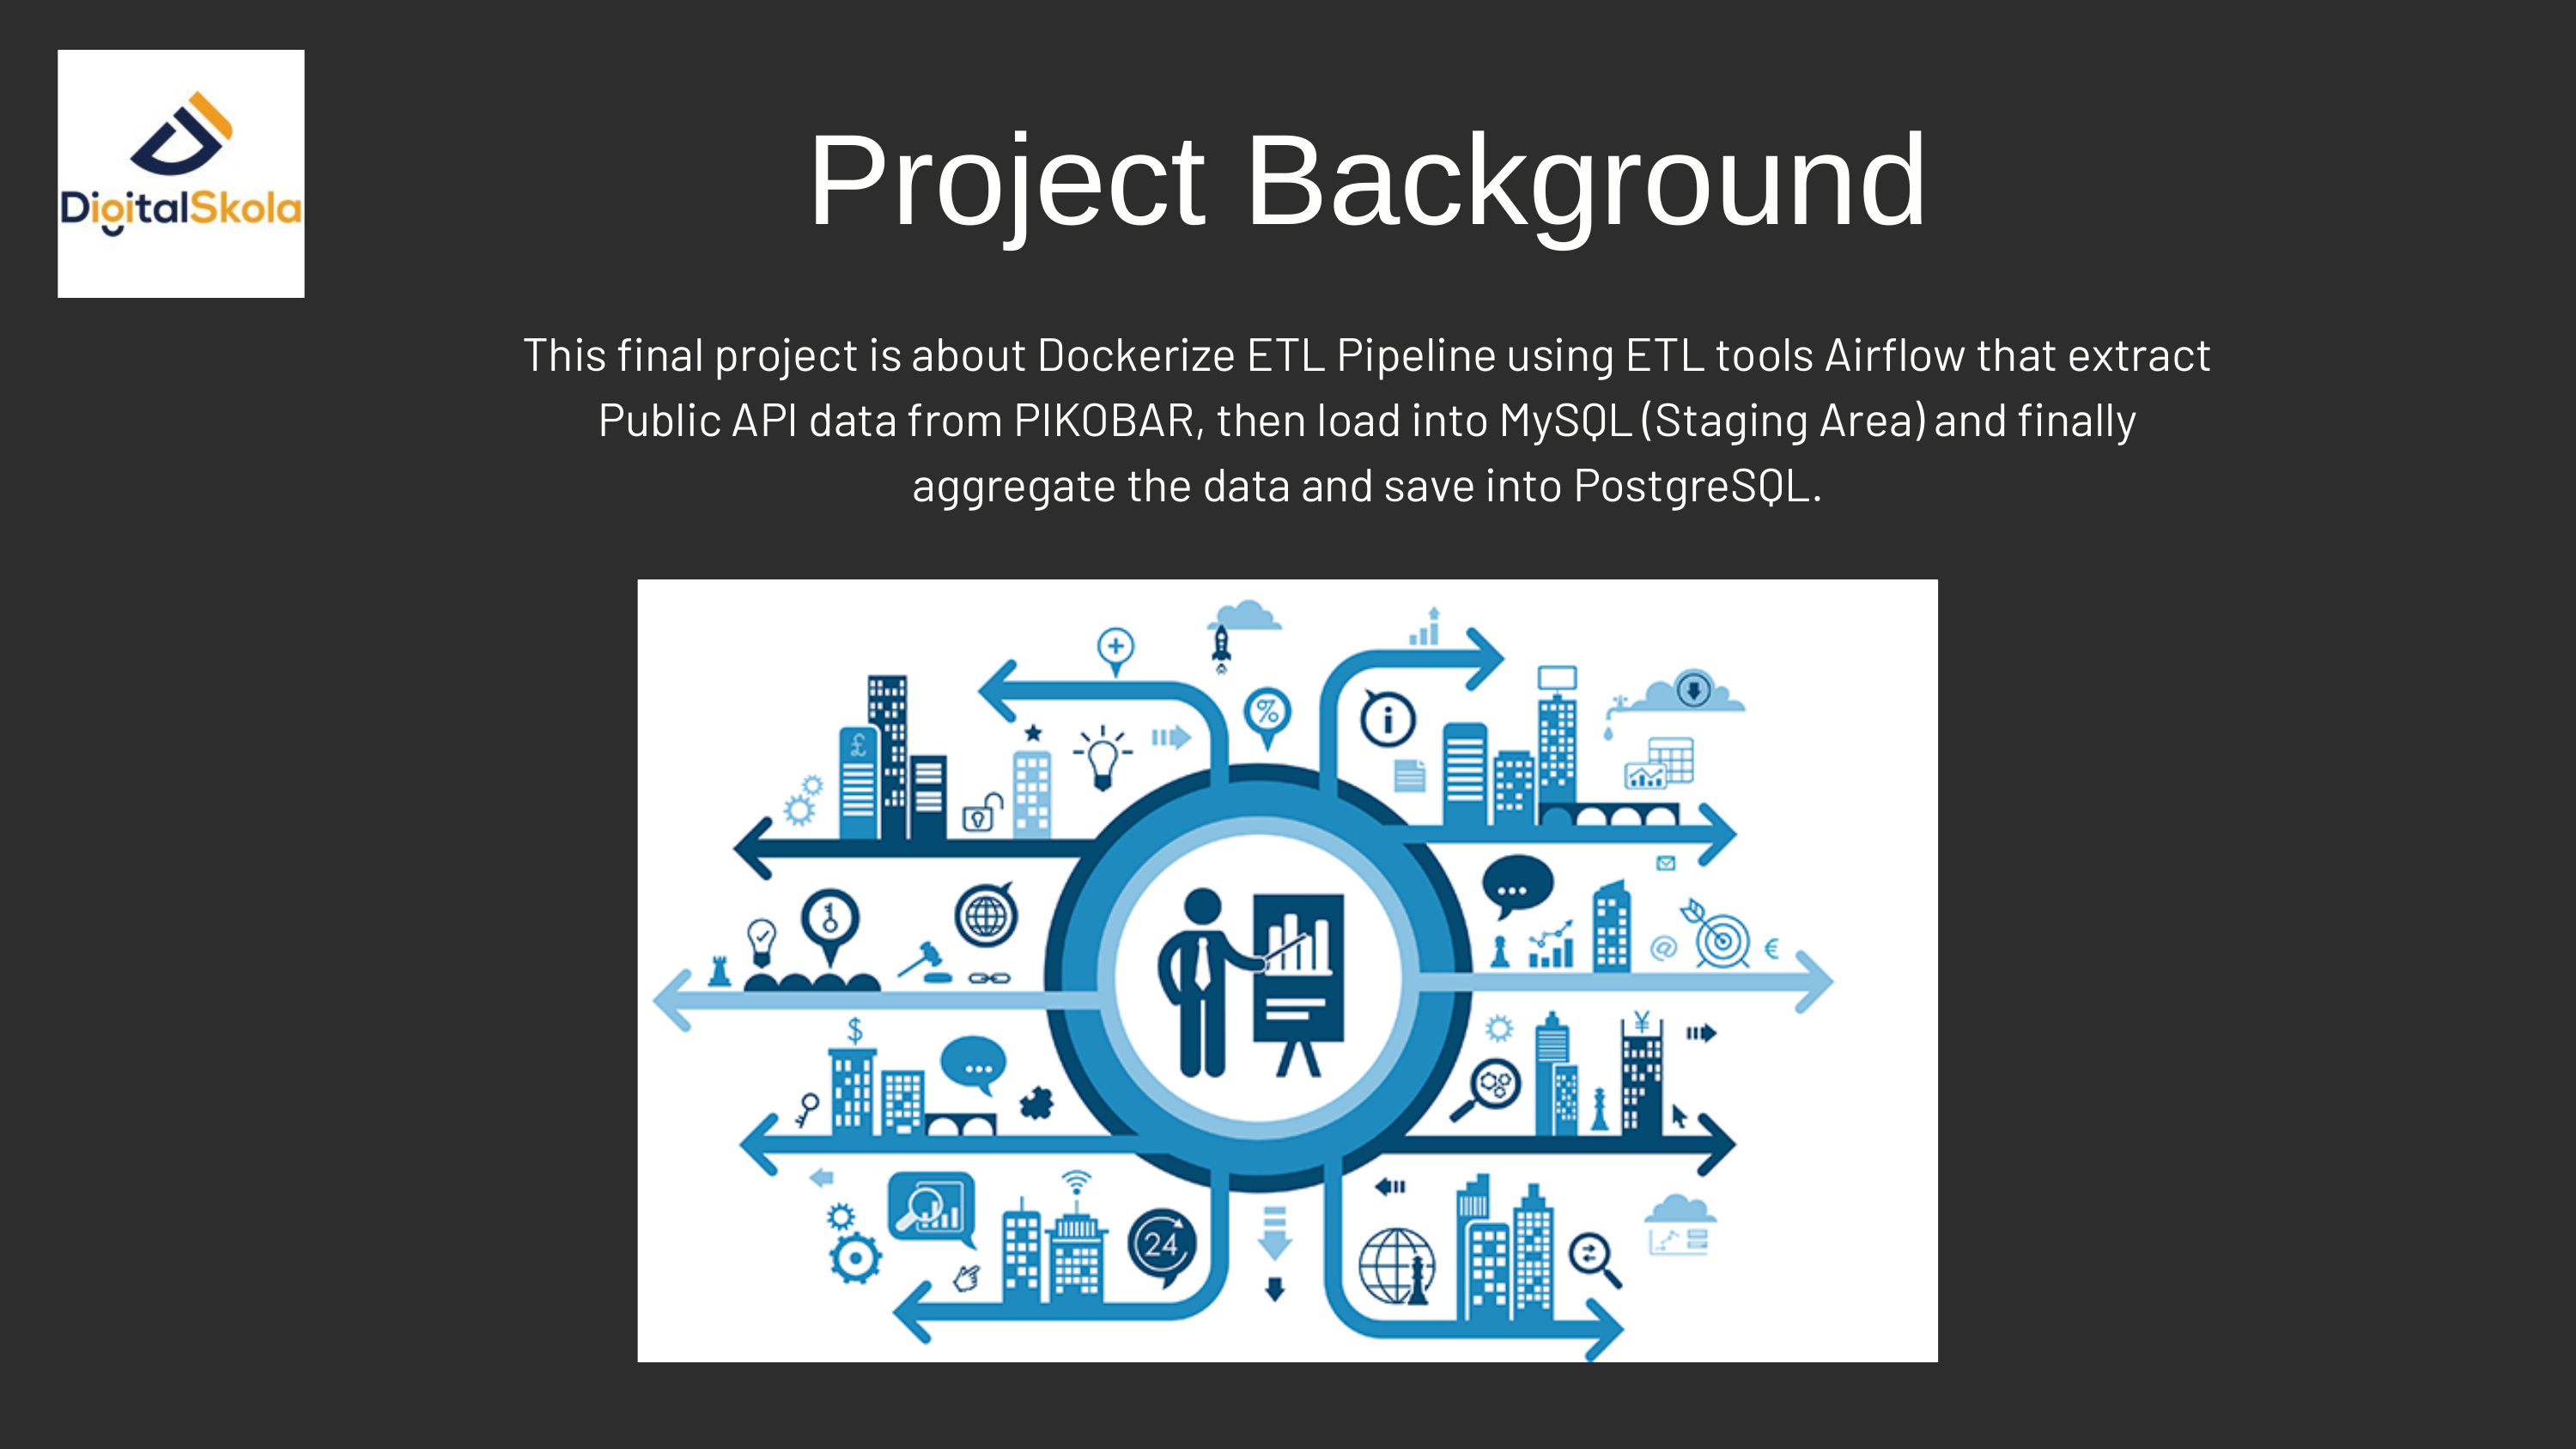

Project Background
This final project is about Dockerize ETL Pipeline using ETL tools Airflow that extract
Public API data from PIKOBAR, then load into MySQL (Staging Area) and finally
aggregate the data and save into PostgreSQL.